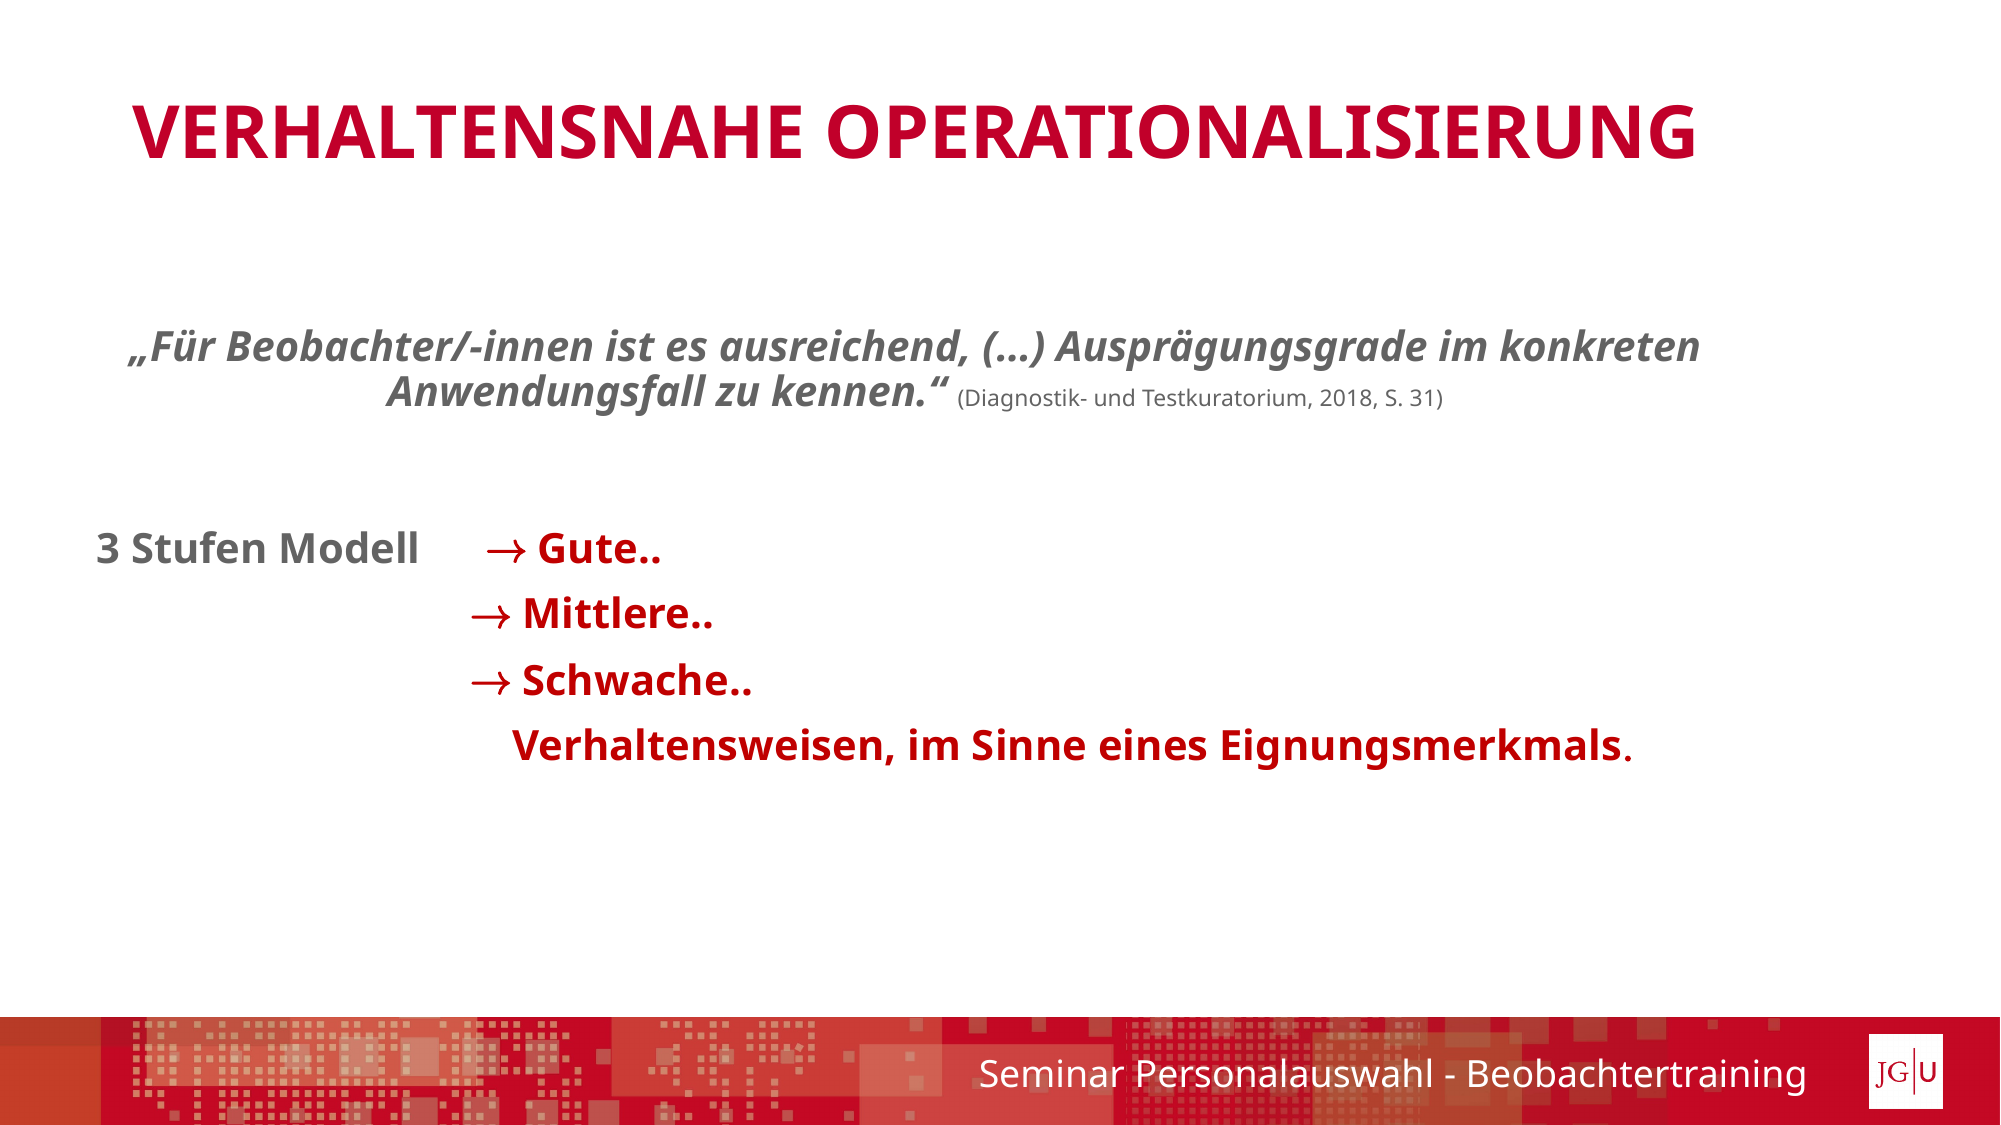

# Verhaltensnahe Operationalisierung
„Für Beobachter/-innen ist es ausreichend, (…) Ausprägungsgrade im konkreten Anwendungsfall zu kennen.“ (Diagnostik- und Testkuratorium, 2018, S. 31)

3 Stufen Modell      → Gute..
		       → Mittlere..
		       → Schwache..
		           Verhaltensweisen, im Sinne eines Eignungsmerkmals.

Seminar Personalauswahl - Beobachtertraining